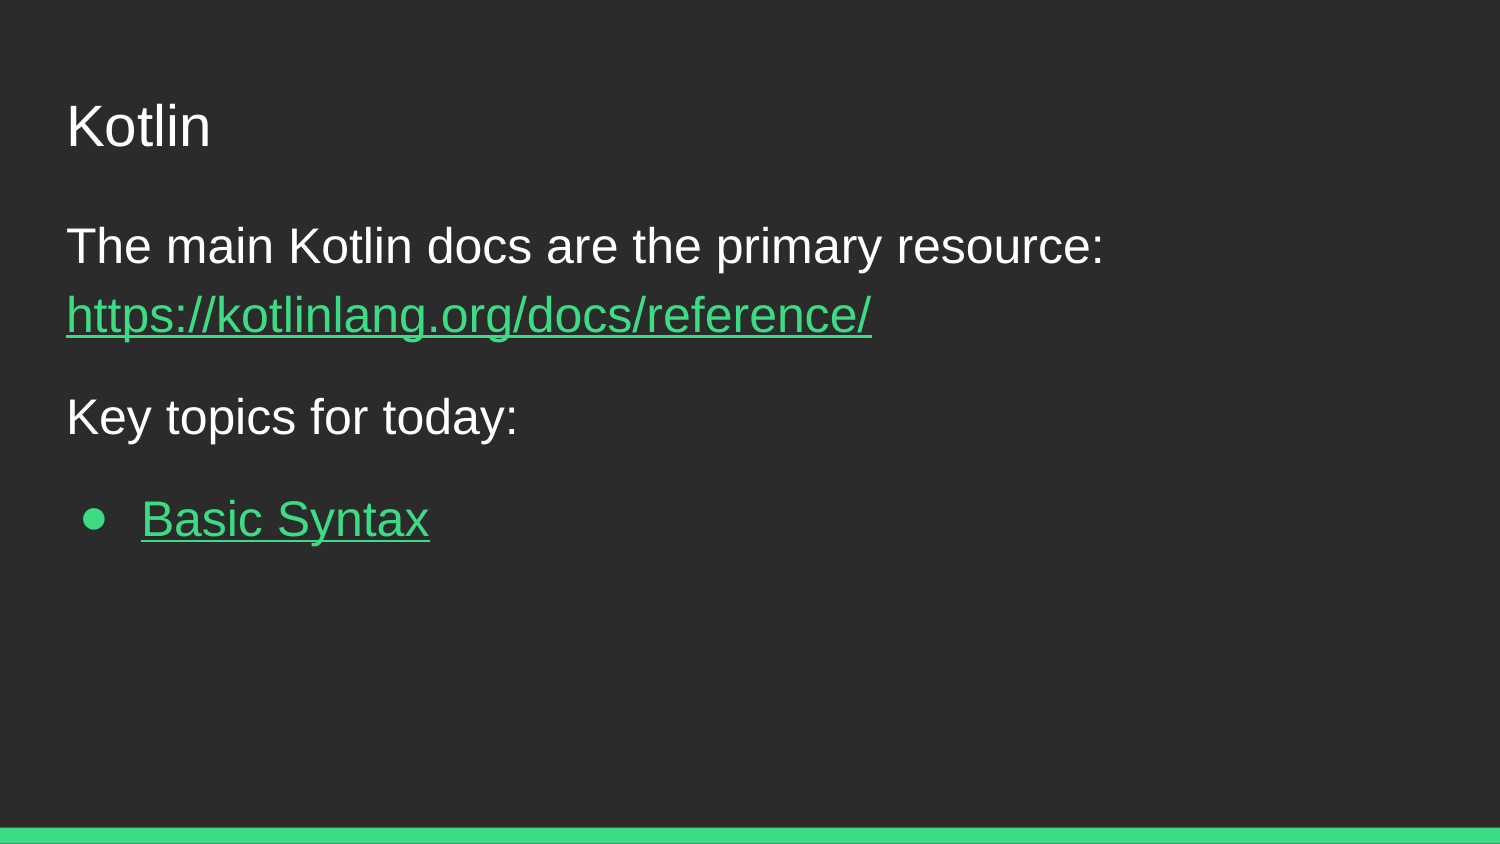

# Kotlin
The main Kotlin docs are the primary resource:
https://kotlinlang.org/docs/reference/
Key topics for today:
Basic Syntax